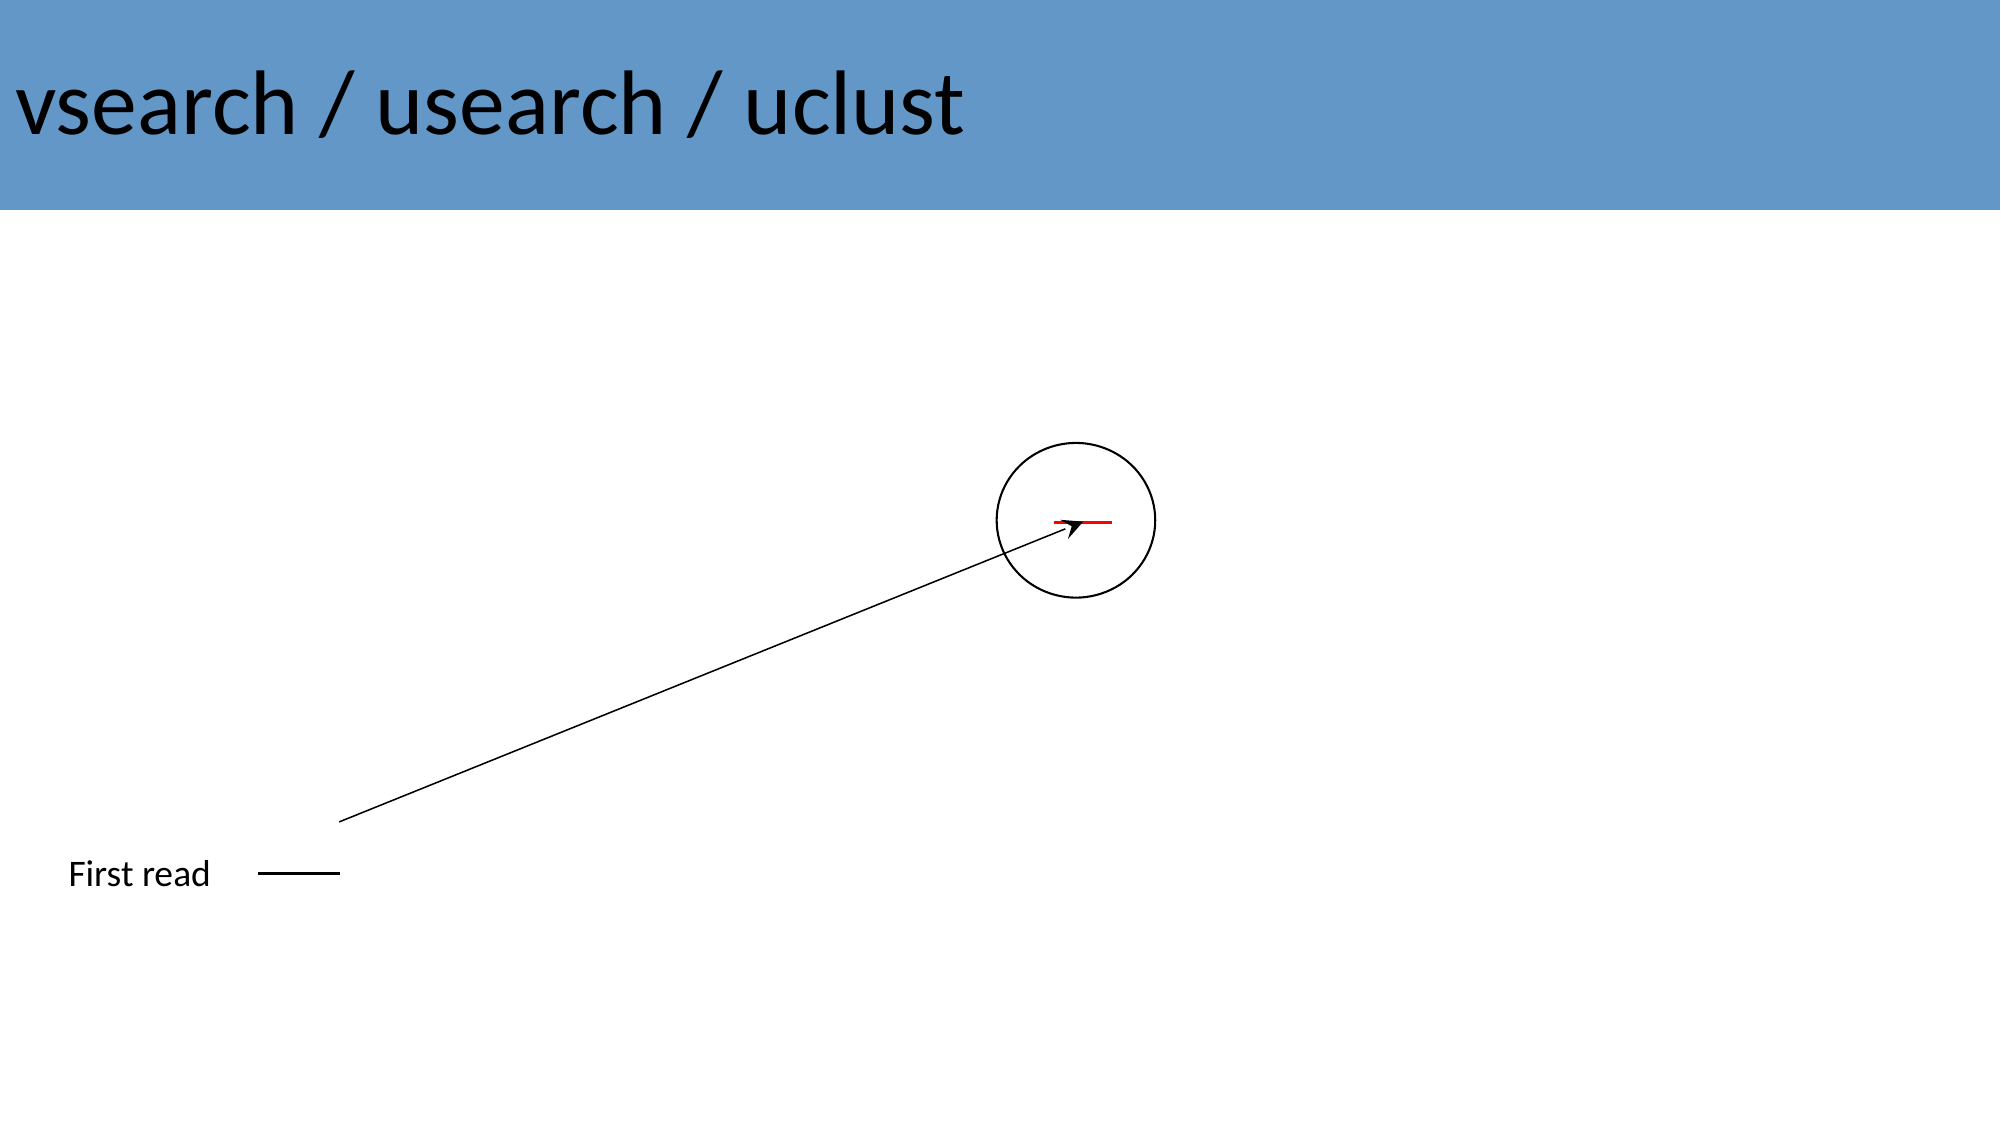

# vsearch / usearch / uclust

First read